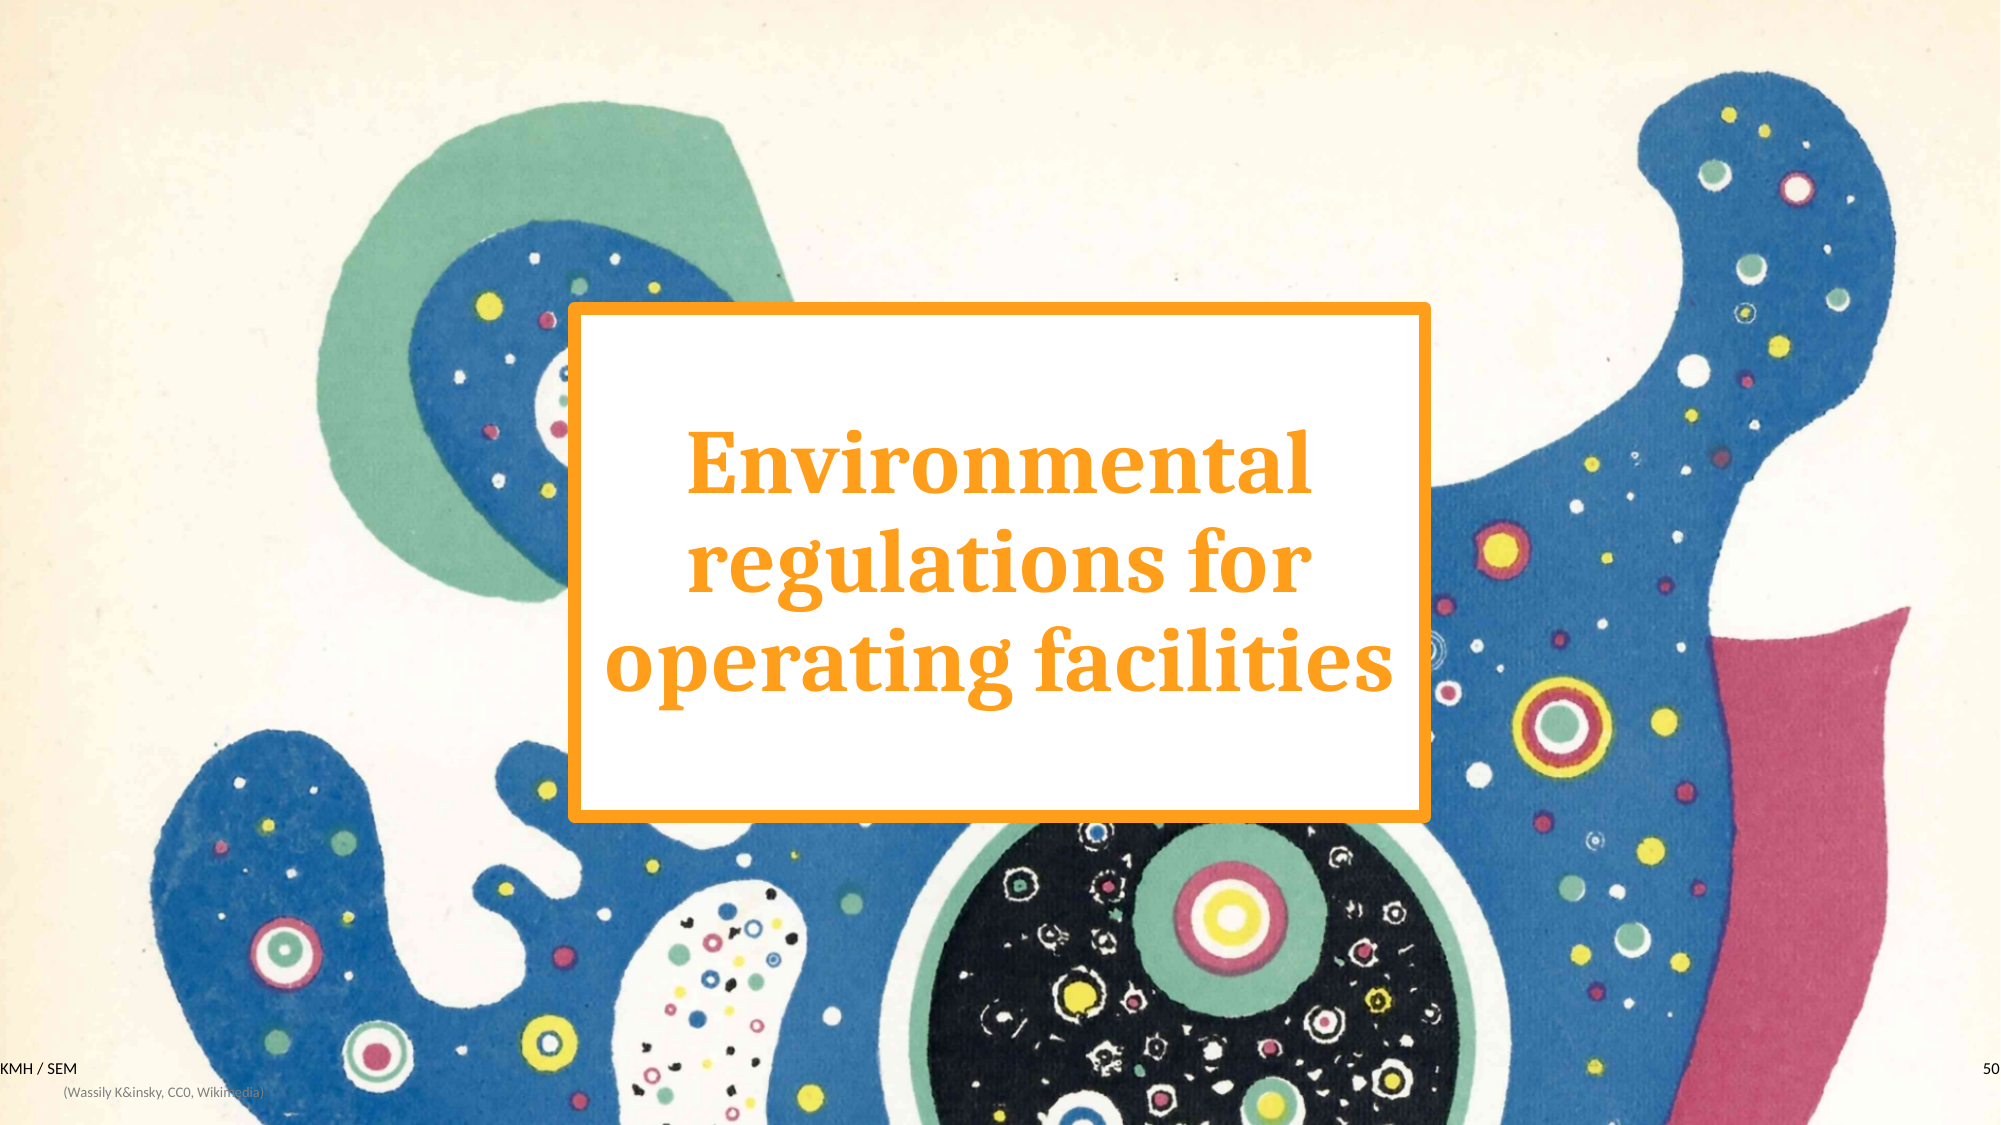

# Environmental regulations for operating facilities
KMH / SEM
50